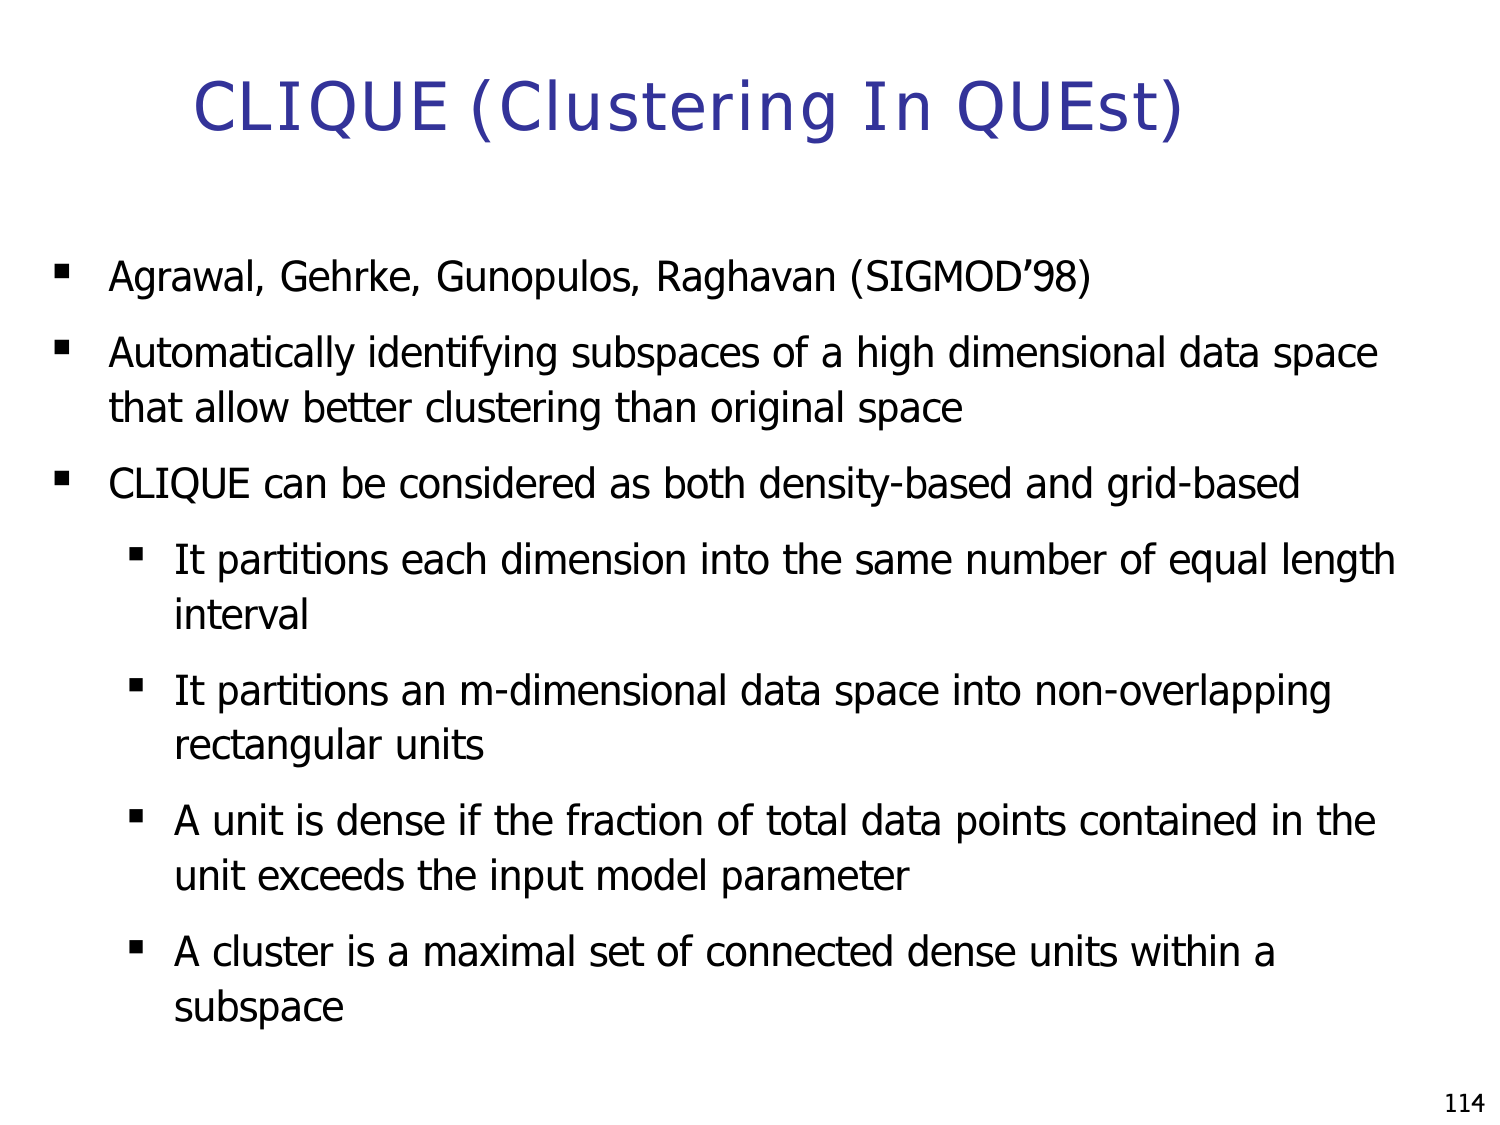

CLIQUE (Clustering In QUEst)
Agrawal, Gehrke, Gunopulos, Raghavan (SIGMOD’98)
Automatically identifying subspaces of a high dimensional data space that allow better clustering than original space
CLIQUE can be considered as both density-based and grid-based
It partitions each dimension into the same number of equal length interval
It partitions an m-dimensional data space into non-overlapping rectangular units
A unit is dense if the fraction of total data points contained in the unit exceeds the input model parameter
A cluster is a maximal set of connected dense units within a subspace
114